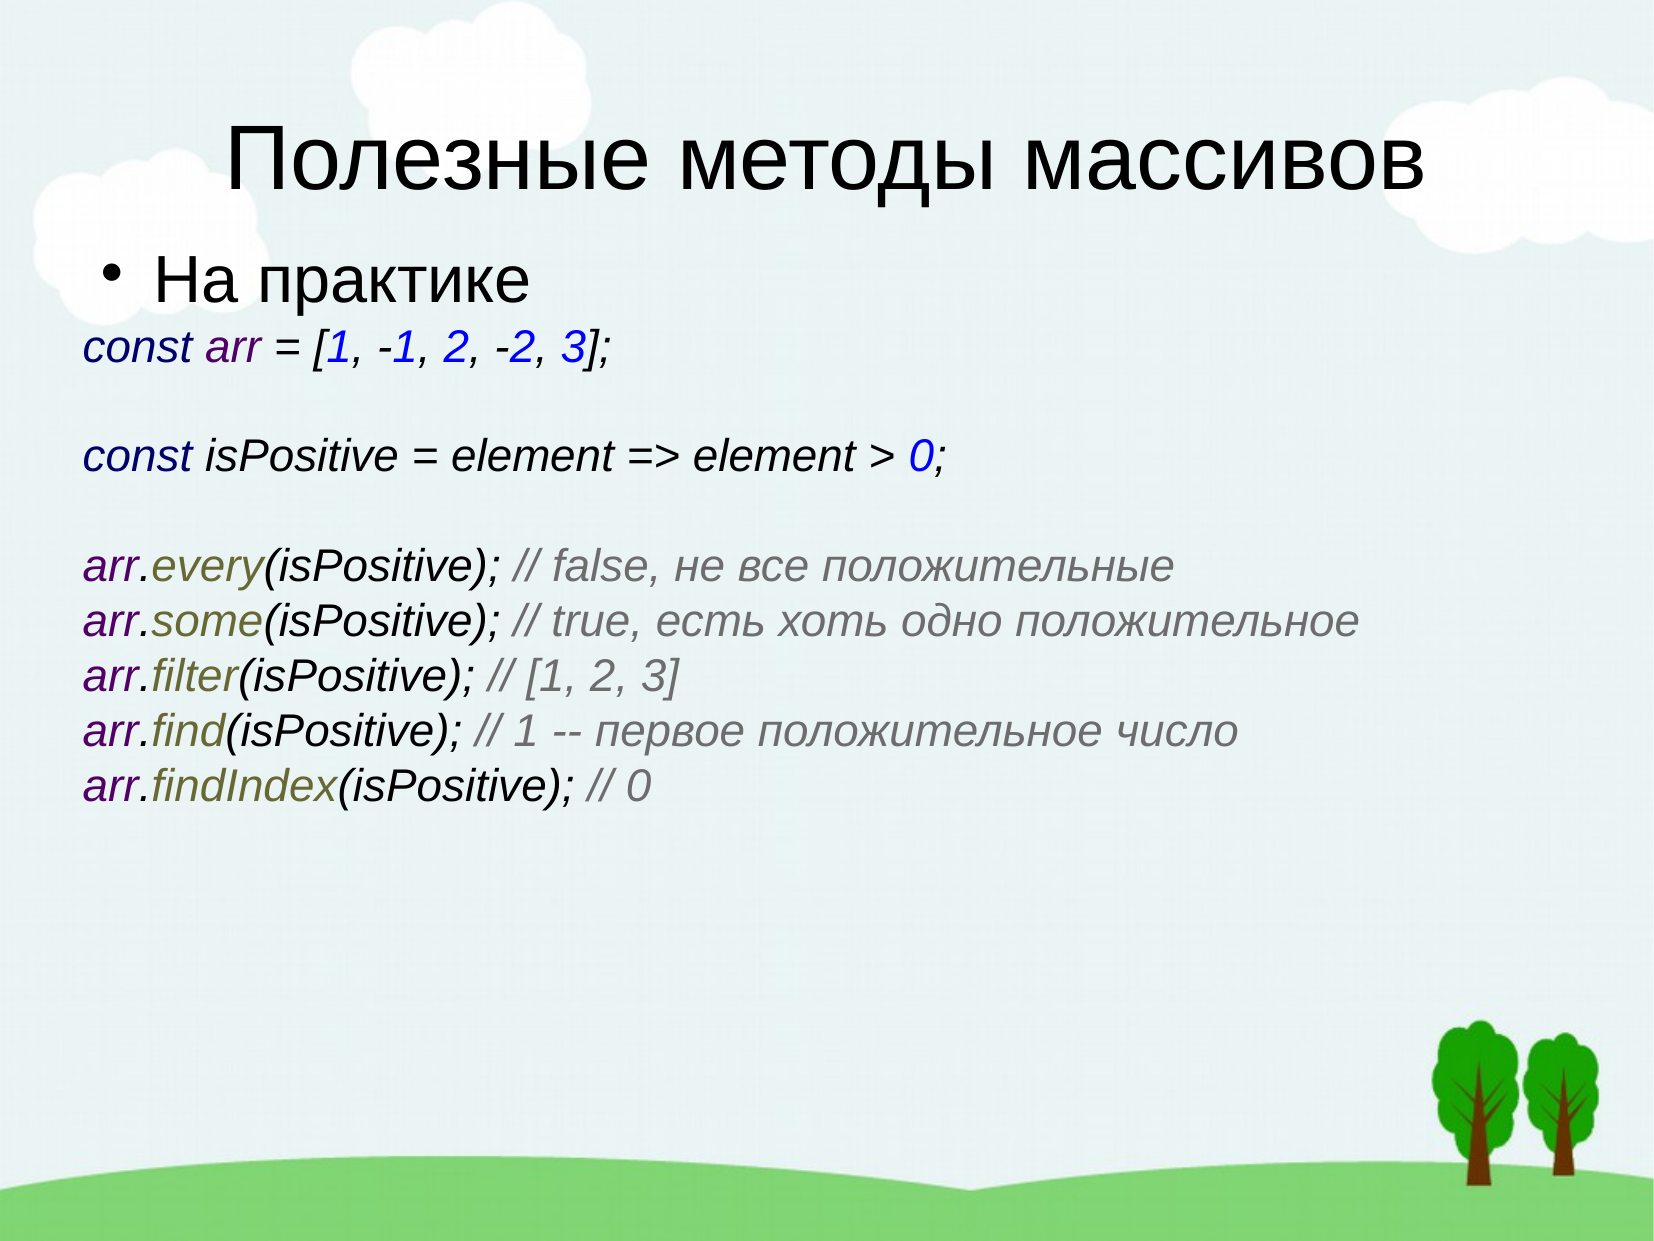

Полезные методы массивов
На практике
const arr = [1, -1, 2, -2, 3];

const isPositive = element => element > 0;

arr.every(isPositive); // false, не все положительные
arr.some(isPositive); // true, есть хоть одно положительное
arr.filter(isPositive); // [1, 2, 3]
arr.find(isPositive); // 1 -- первое положительное число
arr.findIndex(isPositive); // 0